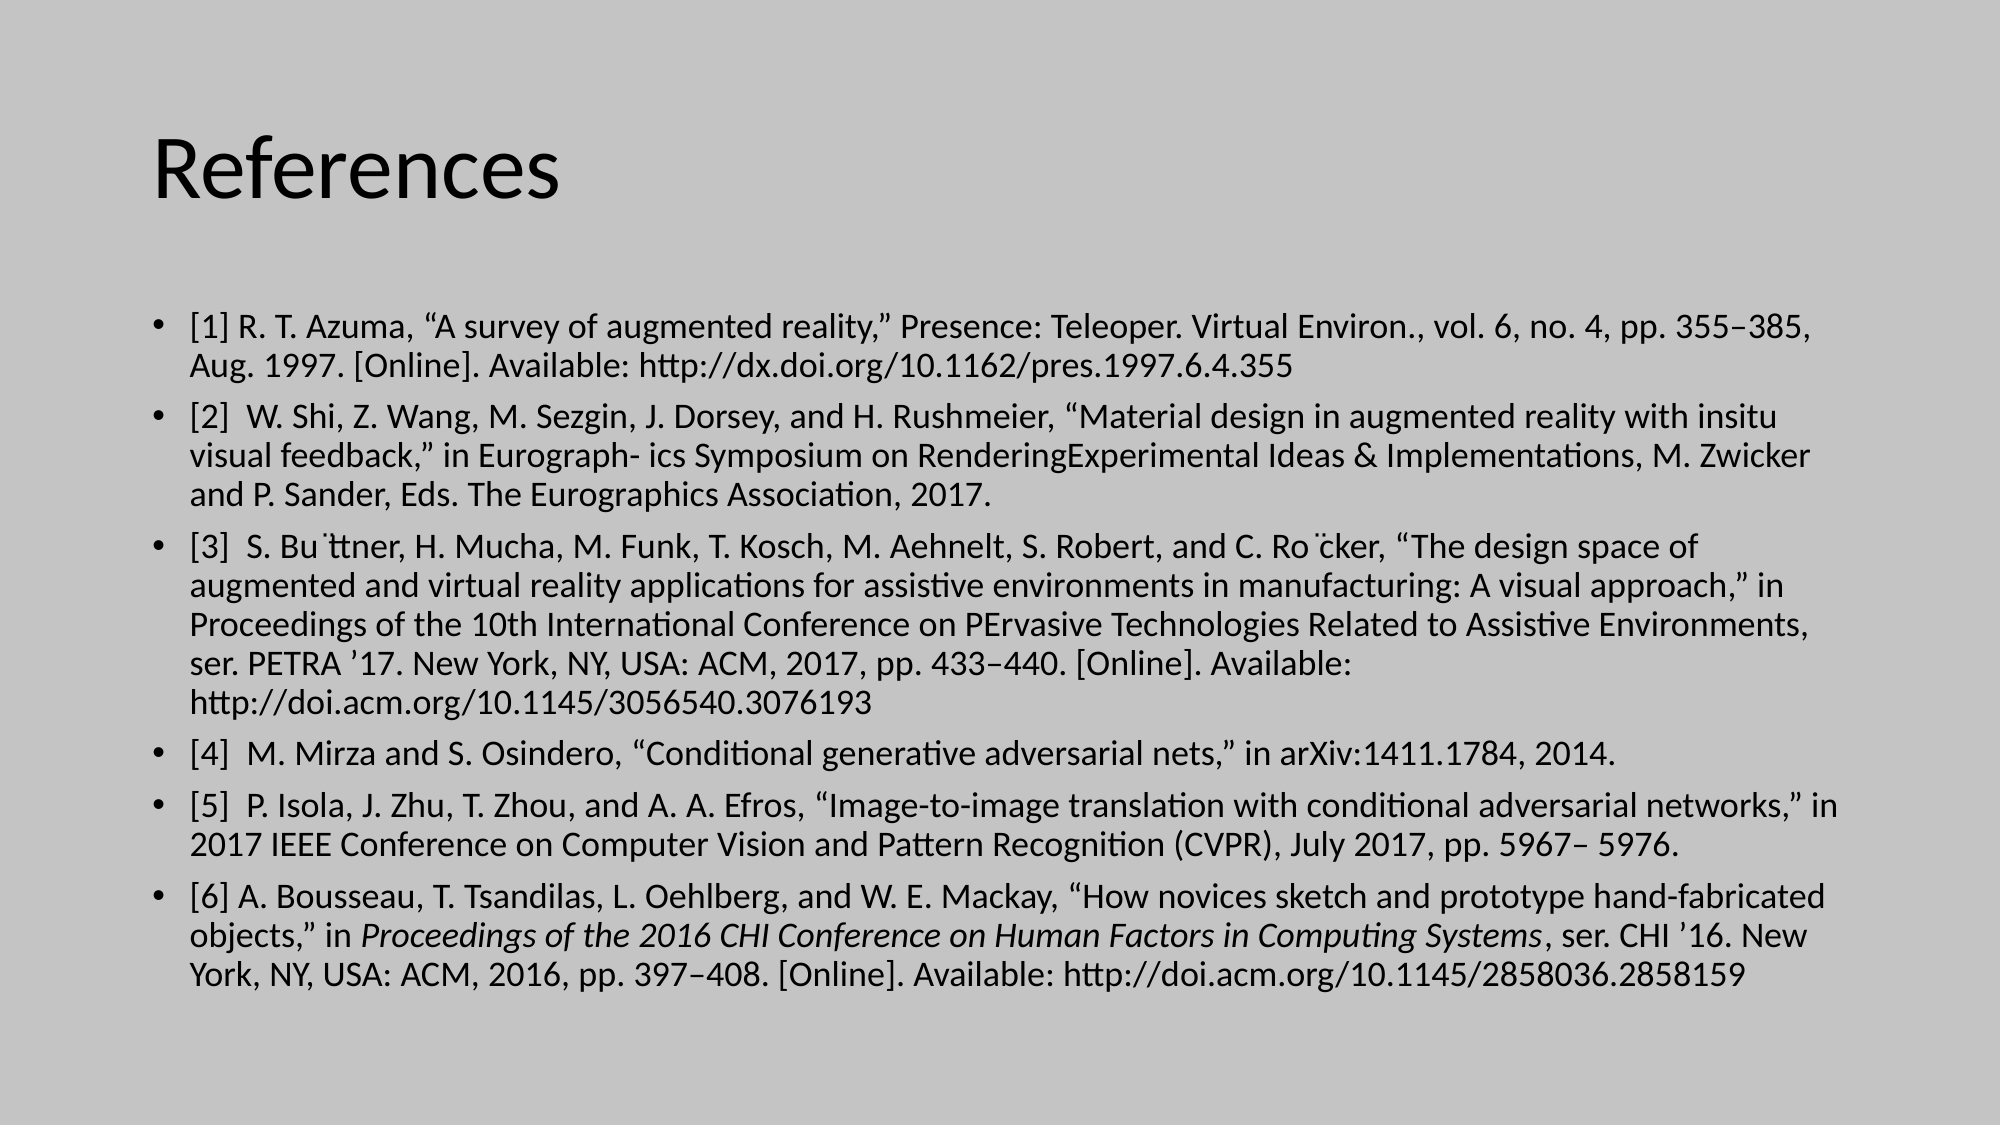

# References
[1] R. T. Azuma, “A survey of augmented reality,” Presence: Teleoper. Virtual Environ., vol. 6, no. 4, pp. 355–385, Aug. 1997. [Online]. Available: http://dx.doi.org/10.1162/pres.1997.6.4.355
[2]  W. Shi, Z. Wang, M. Sezgin, J. Dorsey, and H. Rushmeier, “Material design in augmented reality with insitu visual feedback,” in Eurograph- ics Symposium on RenderingExperimental Ideas & Implementations, M. Zwicker and P. Sander, Eds. The Eurographics Association, 2017.
[3]  S. Bu ̈ttner, H. Mucha, M. Funk, T. Kosch, M. Aehnelt, S. Robert, and C. Ro ̈cker, “The design space of augmented and virtual reality applications for assistive environments in manufacturing: A visual approach,” in Proceedings of the 10th International Conference on PErvasive Technologies Related to Assistive Environments, ser. PETRA ’17. New York, NY, USA: ACM, 2017, pp. 433–440. [Online]. Available: http://doi.acm.org/10.1145/3056540.3076193
[4]  M. Mirza and S. Osindero, “Conditional generative adversarial nets,” in arXiv:1411.1784, 2014.
[5]  P. Isola, J. Zhu, T. Zhou, and A. A. Efros, “Image-to-image translation with conditional adversarial networks,” in 2017 IEEE Conference on Computer Vision and Pattern Recognition (CVPR), July 2017, pp. 5967– 5976.
[6] A. Bousseau, T. Tsandilas, L. Oehlberg, and W. E. Mackay, “How novices sketch and prototype hand-fabricated objects,” in Proceedings of the 2016 CHI Conference on Human Factors in Computing Systems, ser. CHI ’16. New York, NY, USA: ACM, 2016, pp. 397–408. [Online]. Available: http://doi.acm.org/10.1145/2858036.2858159